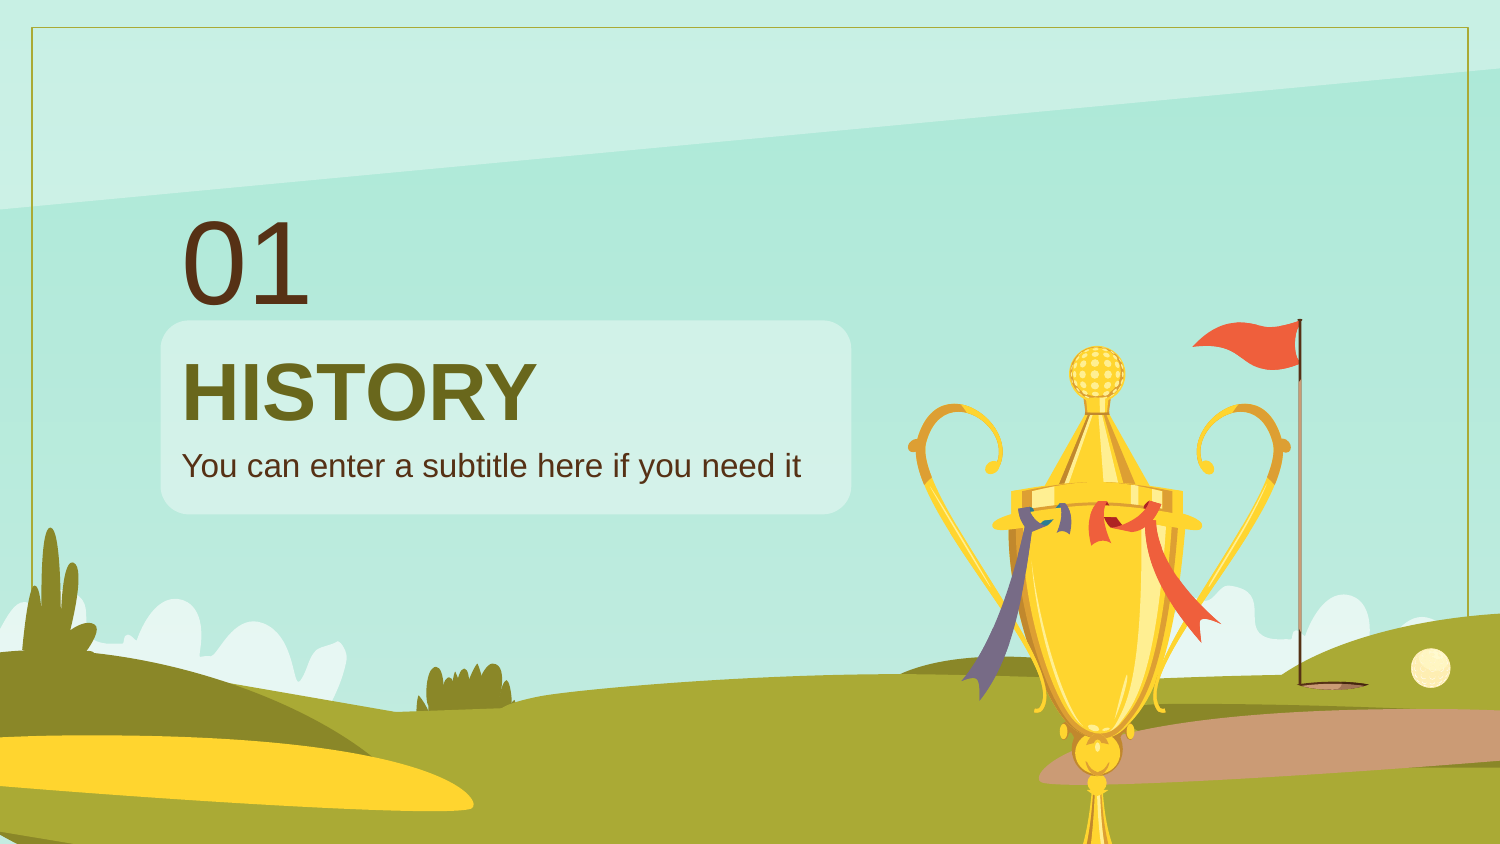

01

# HISTORY

You can enter a subtitle here if you need it